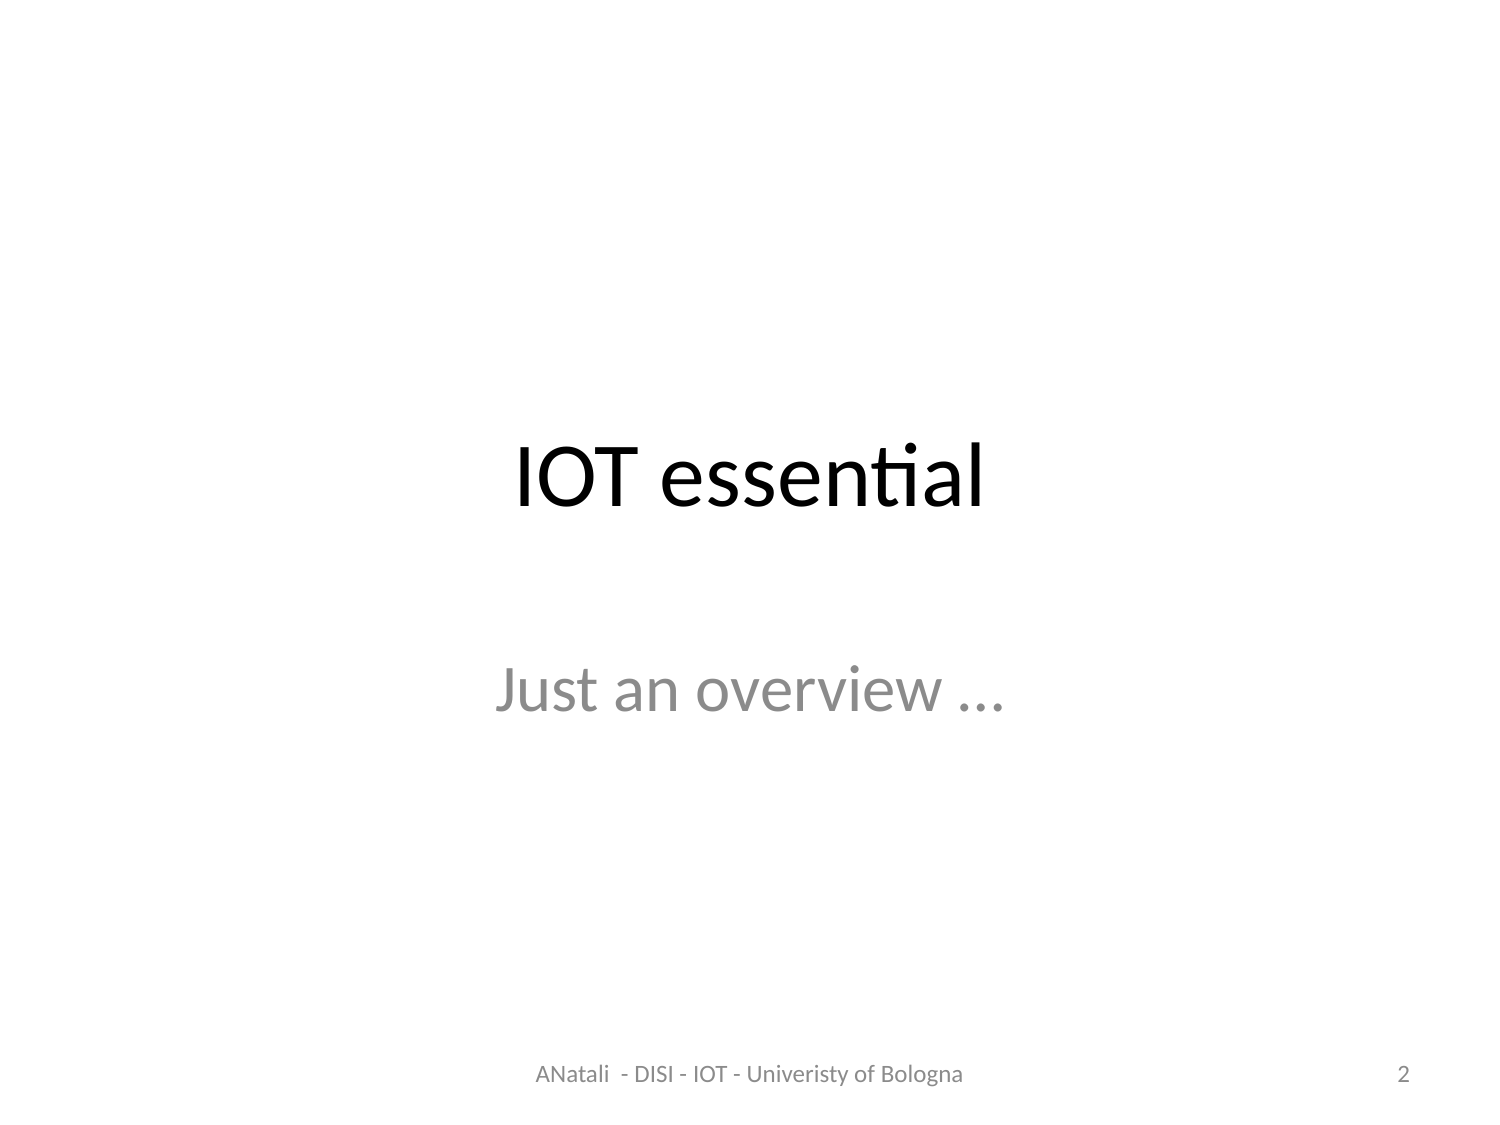

# IOT essential
Just an overview …
ANatali  - DISI - IOT - Univeristy of Bologna
2